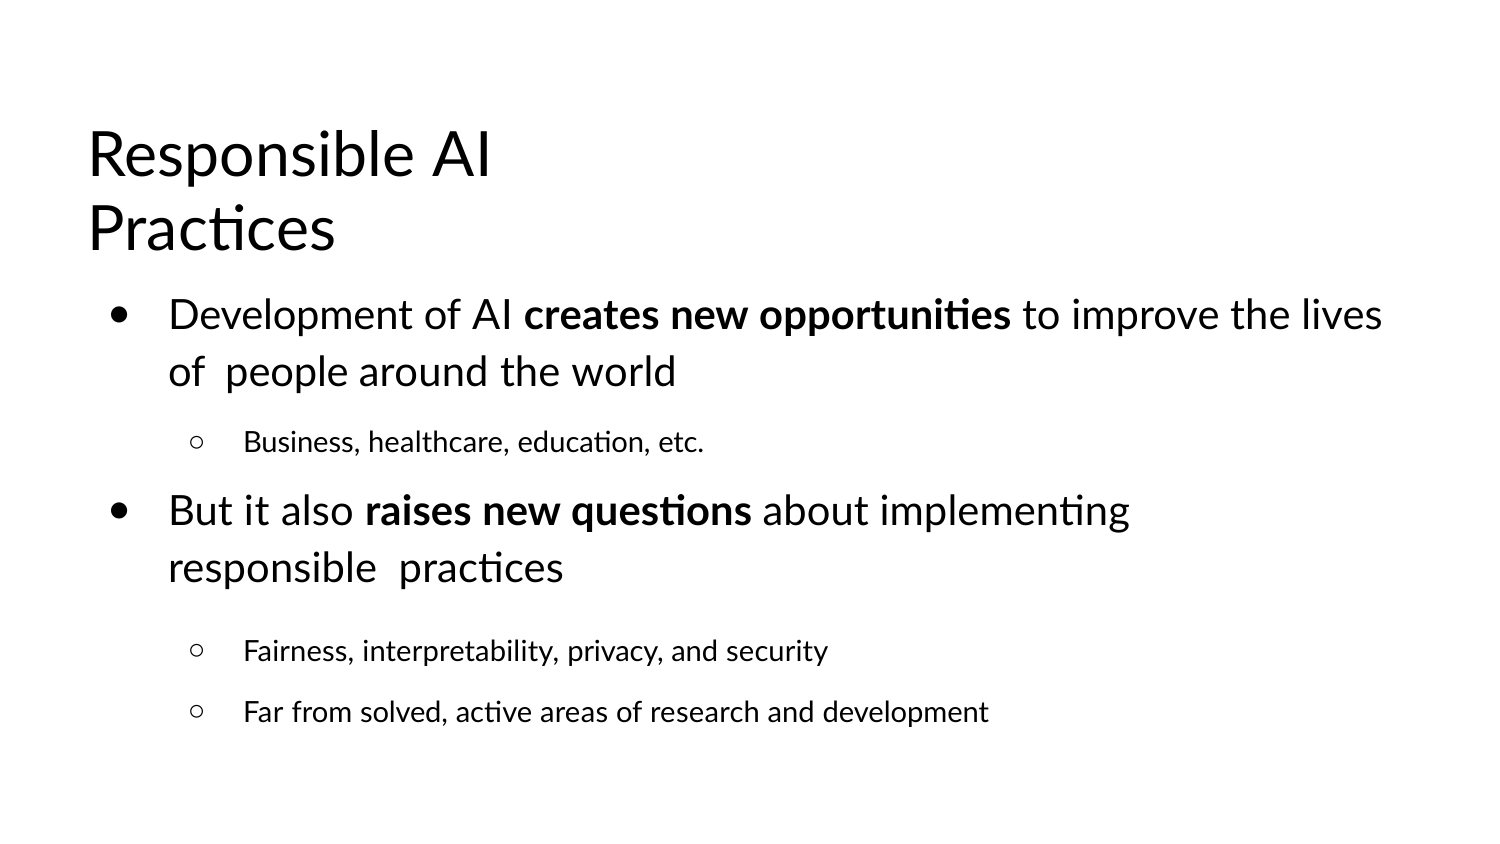

Responsible AI Practices
Development of AI creates new opportunities to improve the lives of  people around the world
Business, healthcare, education, etc.
But it also raises new questions about implementing responsible  practices
Fairness, interpretability, privacy, and security
Far from solved, active areas of research and development